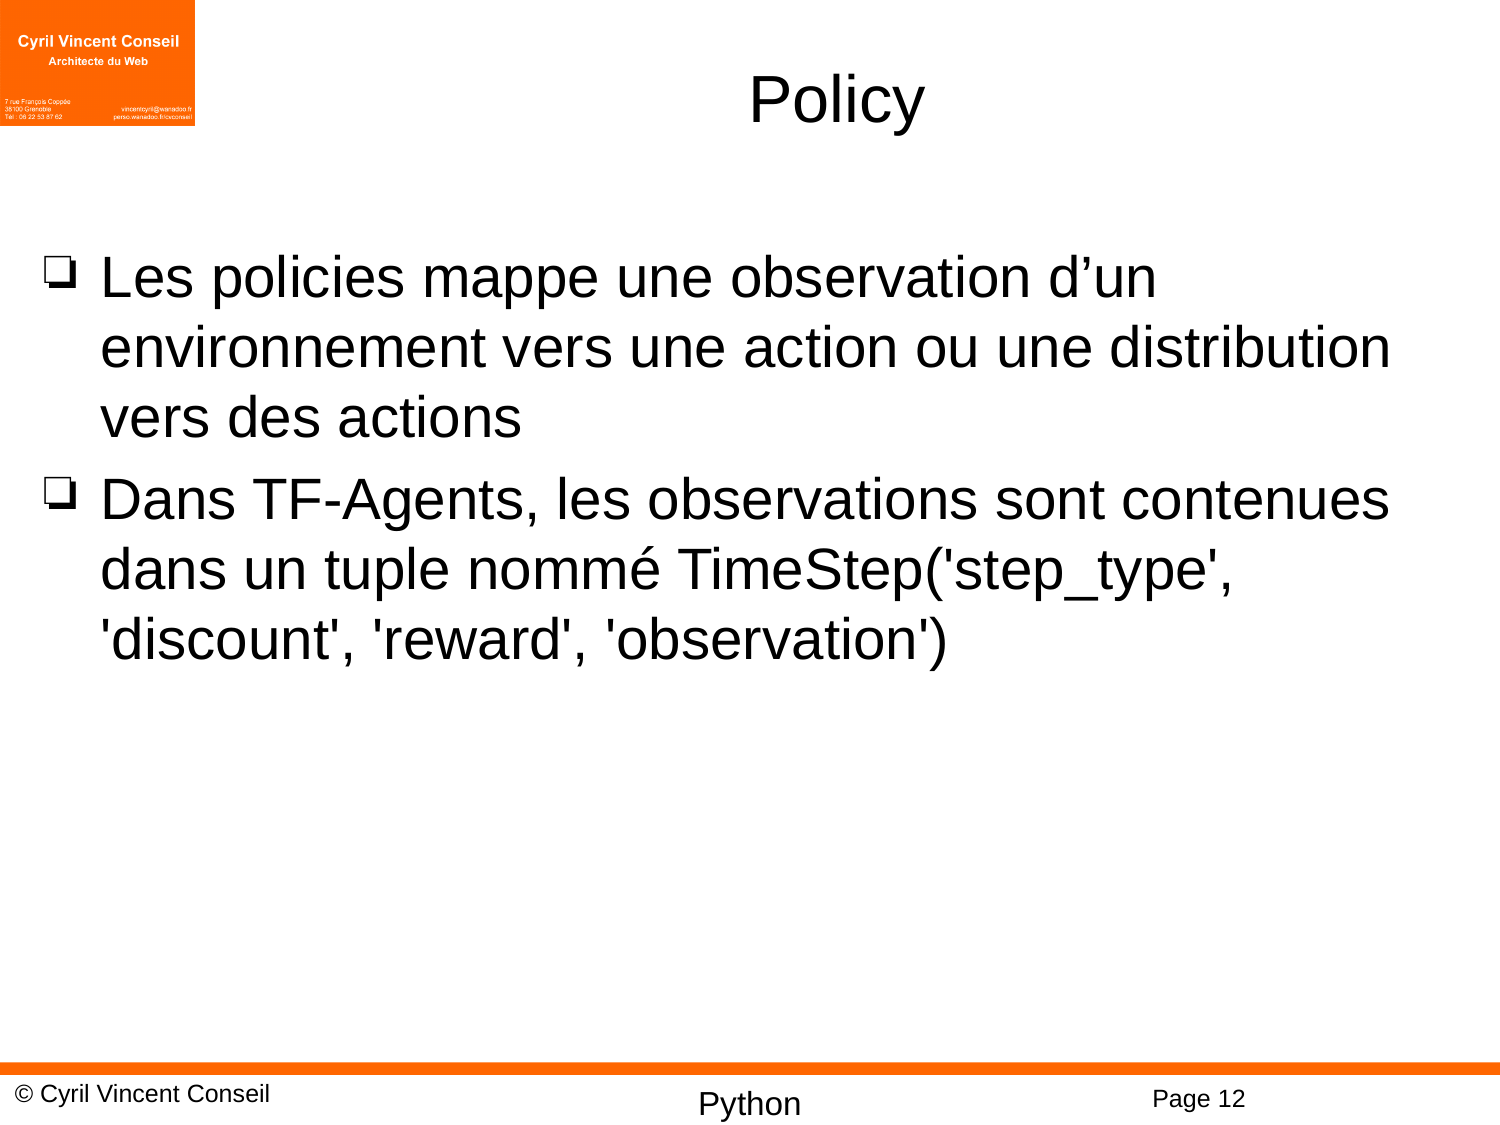

# Policy
Les policies mappe une observation d’un environnement vers une action ou une distribution vers des actions
Dans TF-Agents, les observations sont contenues dans un tuple nommé TimeStep('step_type', 'discount', 'reward', 'observation')